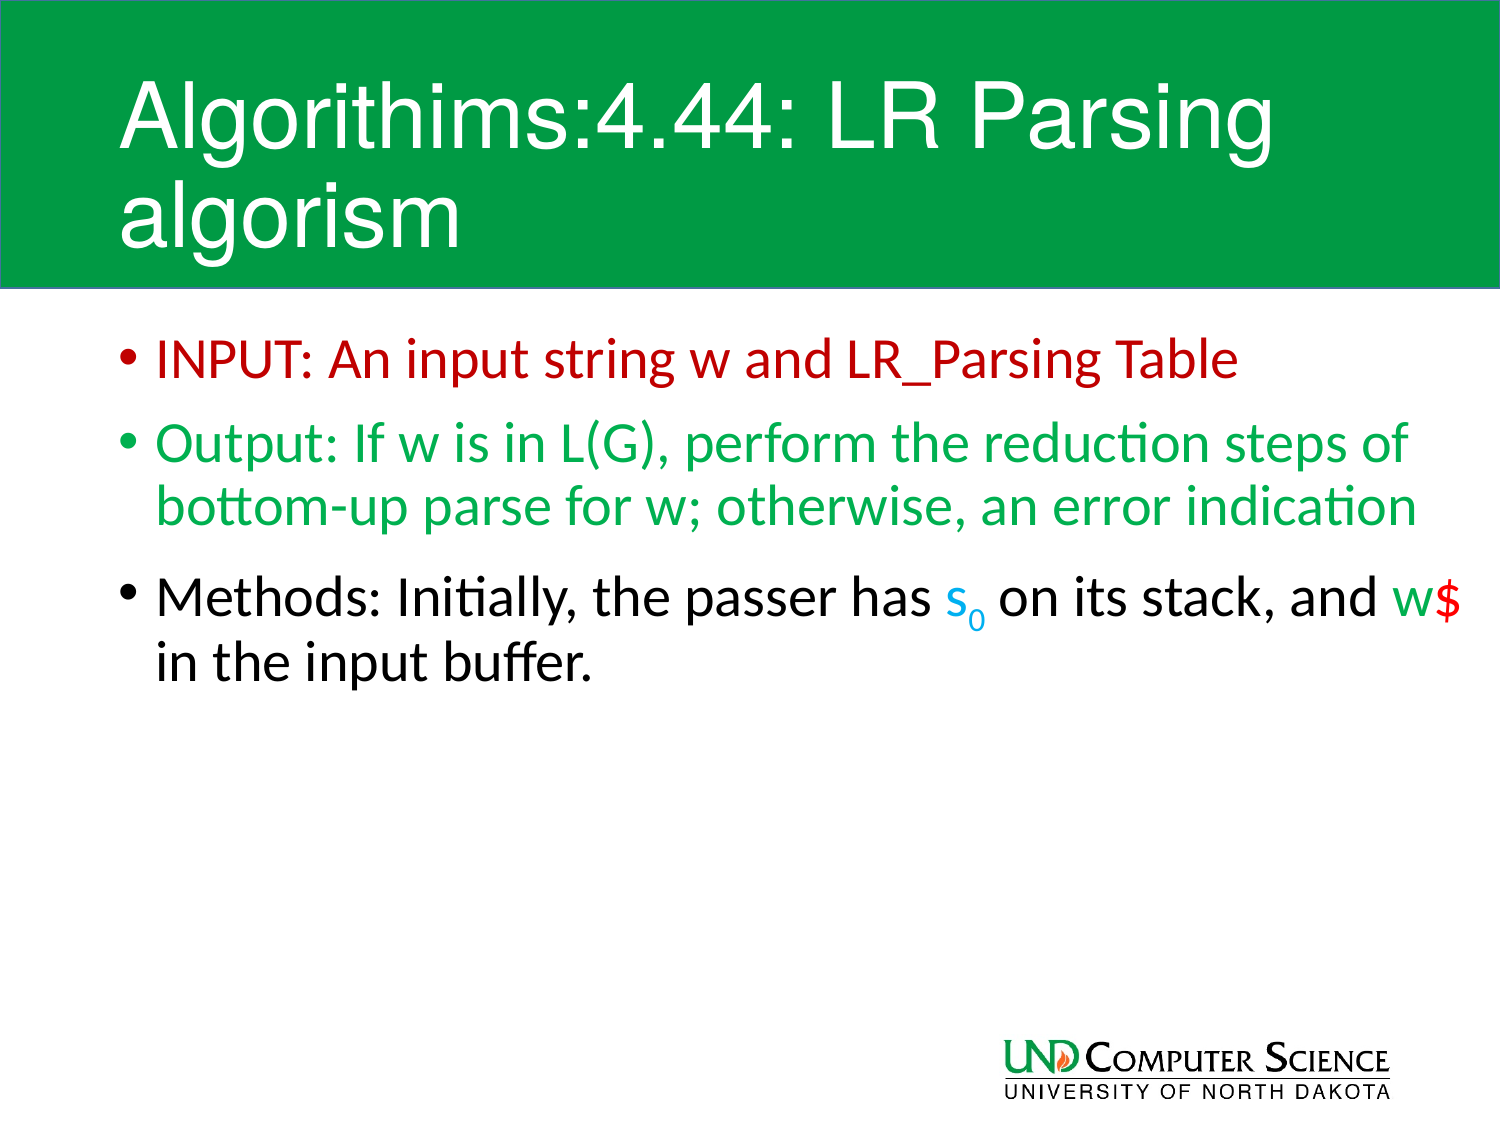

# Algorithims:4.44: LR Parsing algorism
INPUT: An input string w and LR_Parsing Table
Output: If w is in L(G), perform the reduction steps of bottom-up parse for w; otherwise, an error indication
Methods: Initially, the passer has s0 on its stack, and w$ in the input buffer.